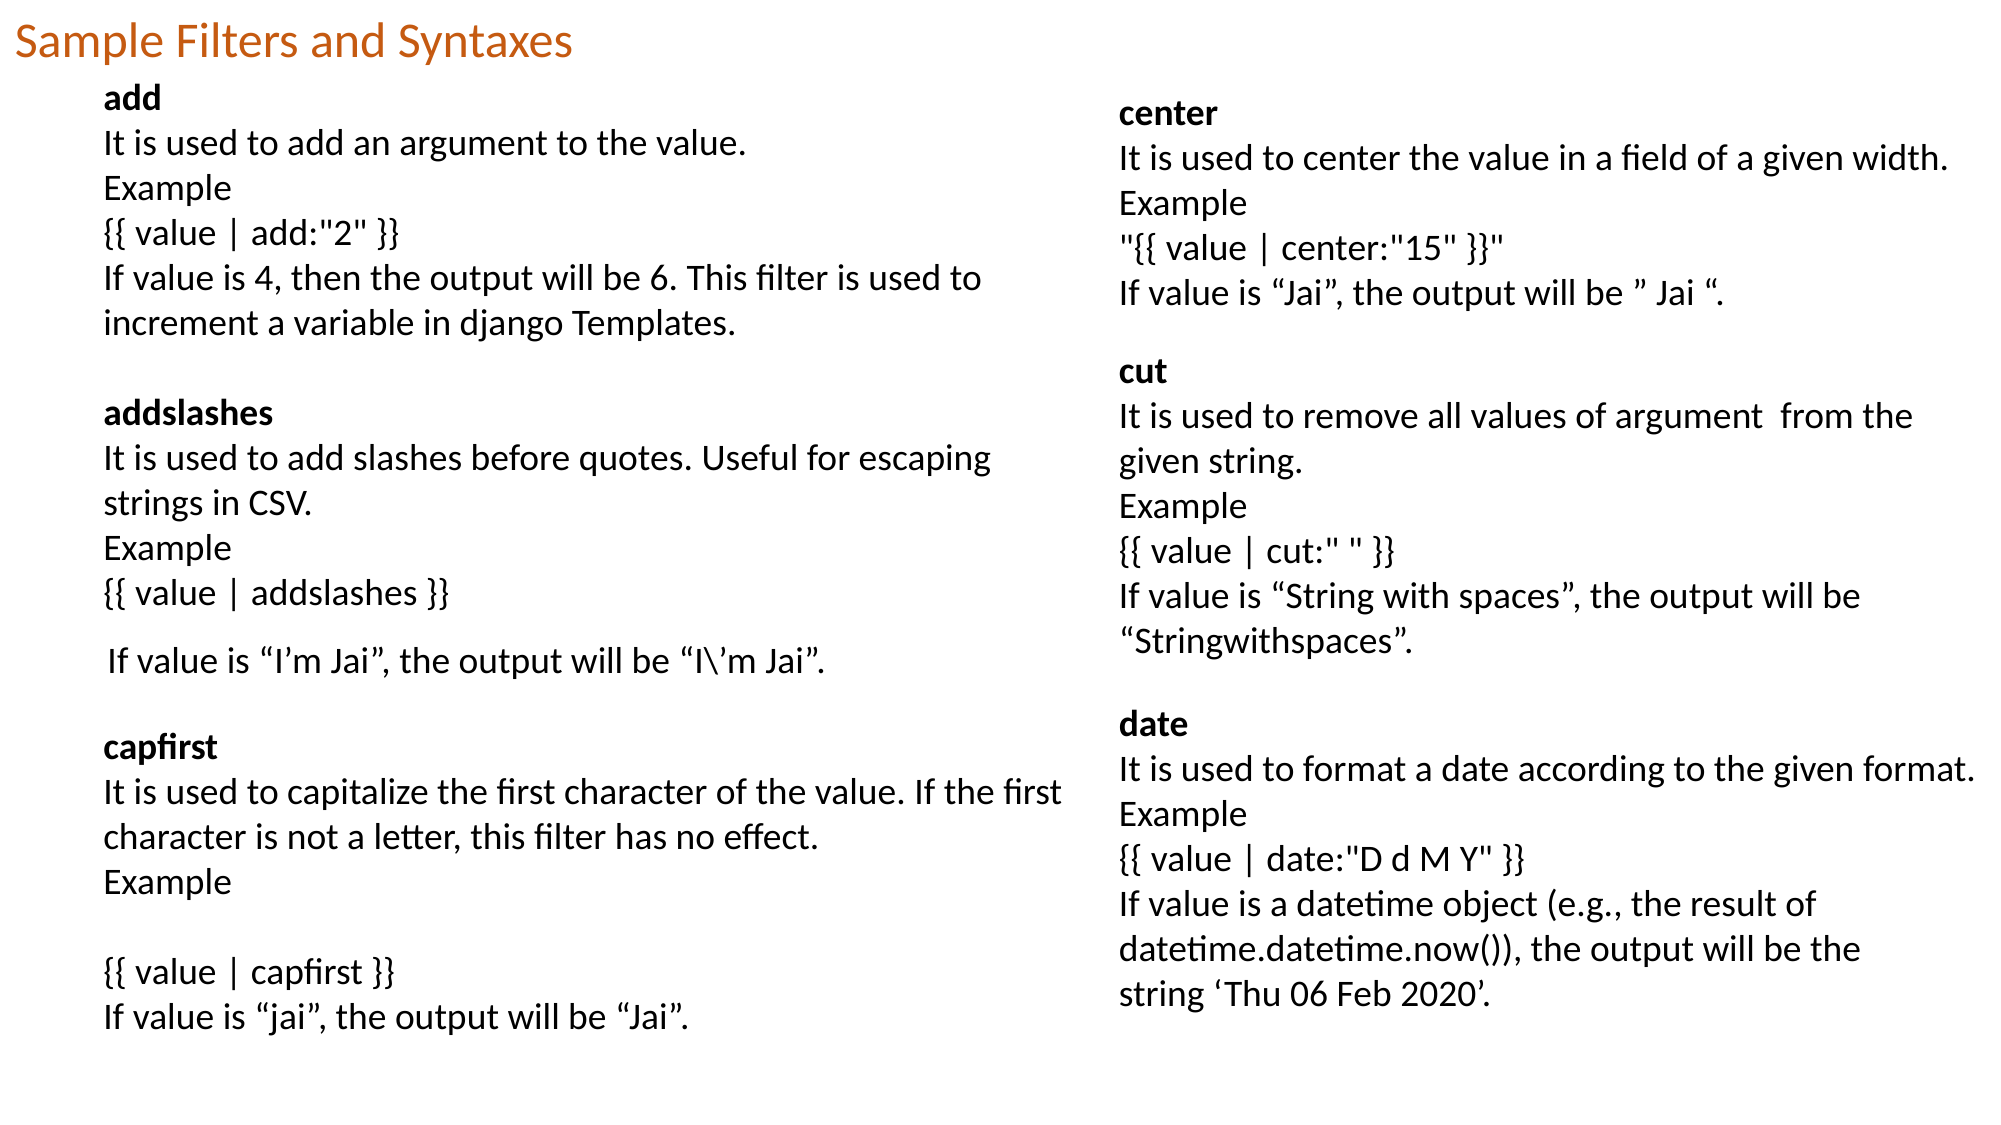

Sample Filters and Syntaxes
add
It is used to add an argument to the value.
Example
{{ value | add:"2" }}
If value is 4, then the output will be 6. This filter is used to increment a variable in django Templates.

addslashes
It is used to add slashes before quotes. Useful for escaping strings in CSV.
Example
{{ value | addslashes }}
center
It is used to center the value in a field of a given width.
Example
"{{ value | center:"15" }}"
If value is “Jai”, the output will be ” Jai “.
cut
It is used to remove all values of argument  from the
given string.
Example
{{ value | cut:" " }}
If value is “String with spaces”, the output will be “Stringwithspaces”.

If value is “I’m Jai”, the output will be “I\’m Jai”.
date
It is used to format a date according to the given format.
Example
{{ value | date:"D d M Y" }}
If value is a datetime object (e.g., the result of datetime.datetime.now()), the output will be the
string ‘Thu 06 Feb 2020’.
capfirst
It is used to capitalize the first character of the value. If the first character is not a letter, this filter has no effect.
Example

{{ value | capfirst }}
If value is “jai”, the output will be “Jai”.